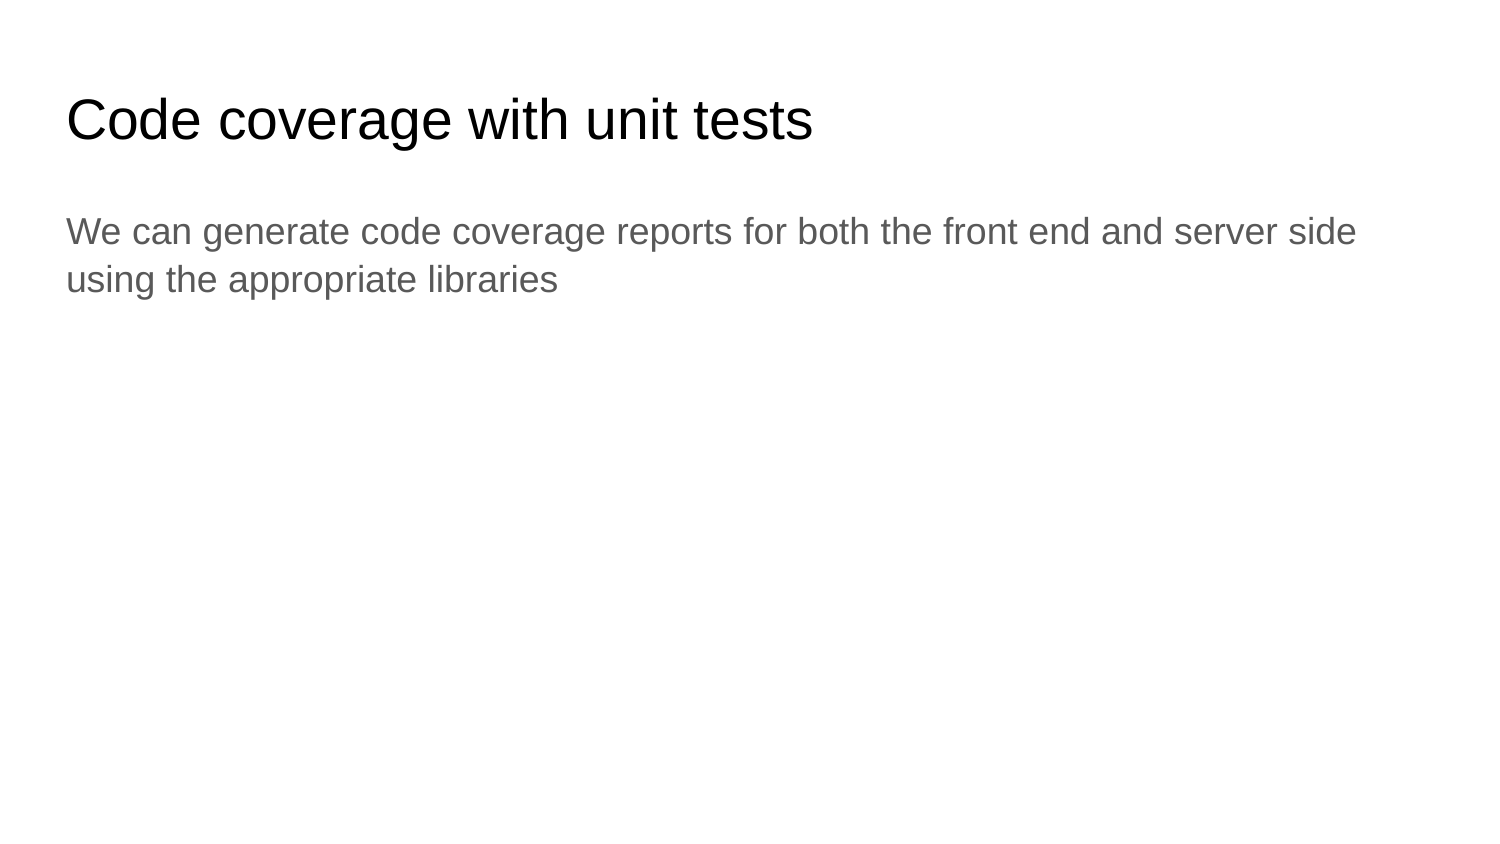

# Code coverage with unit tests
We can generate code coverage reports for both the front end and server side using the appropriate libraries